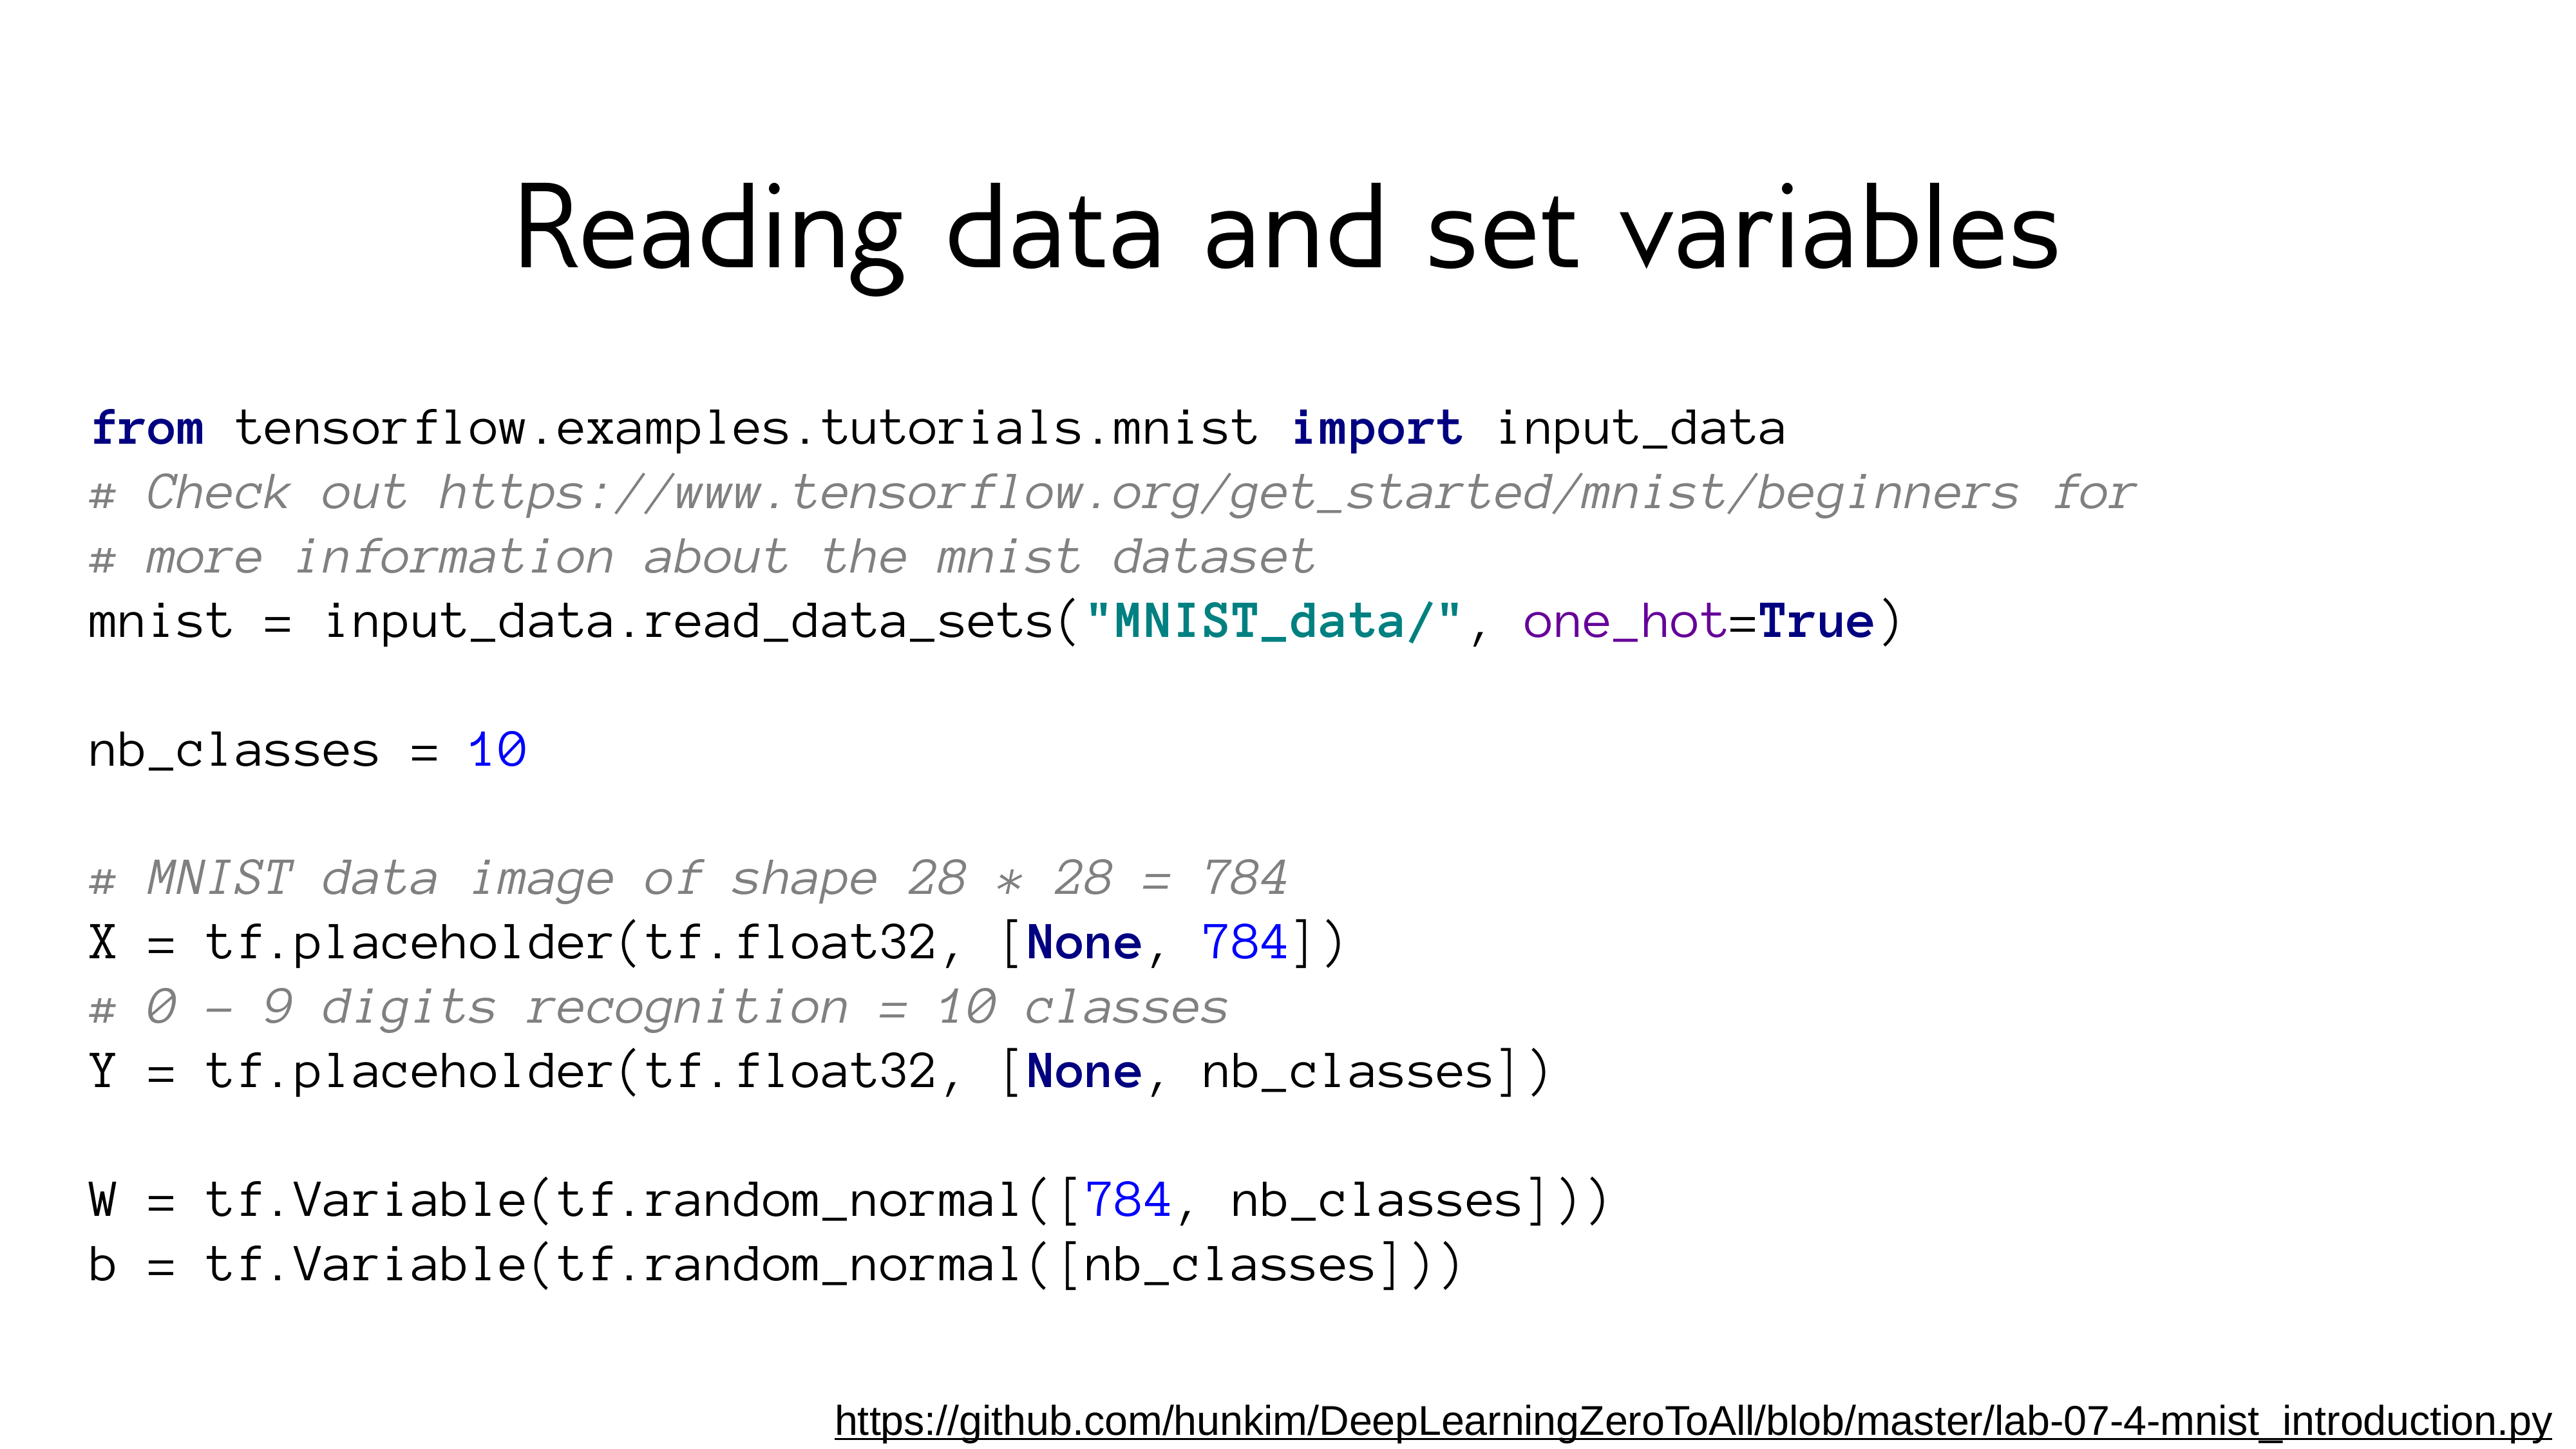

# Reading data and set variables
from tensorflow.examples.tutorials.mnist import input_data
# Check out https://www.tensorflow.org/get_started/mnist/beginners for
# more information about the mnist dataset
mnist = input_data.read_data_sets("MNIST_data/", one_hot=True)

nb_classes = 10

# MNIST data image of shape 28 * 28 = 784
X = tf.placeholder(tf.float32, [None, 784])
# 0 - 9 digits recognition = 10 classes
Y = tf.placeholder(tf.float32, [None, nb_classes])

W = tf.Variable(tf.random_normal([784, nb_classes]))
b = tf.Variable(tf.random_normal([nb_classes]))

https://github.com/hunkim/DeepLearningZeroToAll/blob/master/lab-07-4-mnist_introduction.py